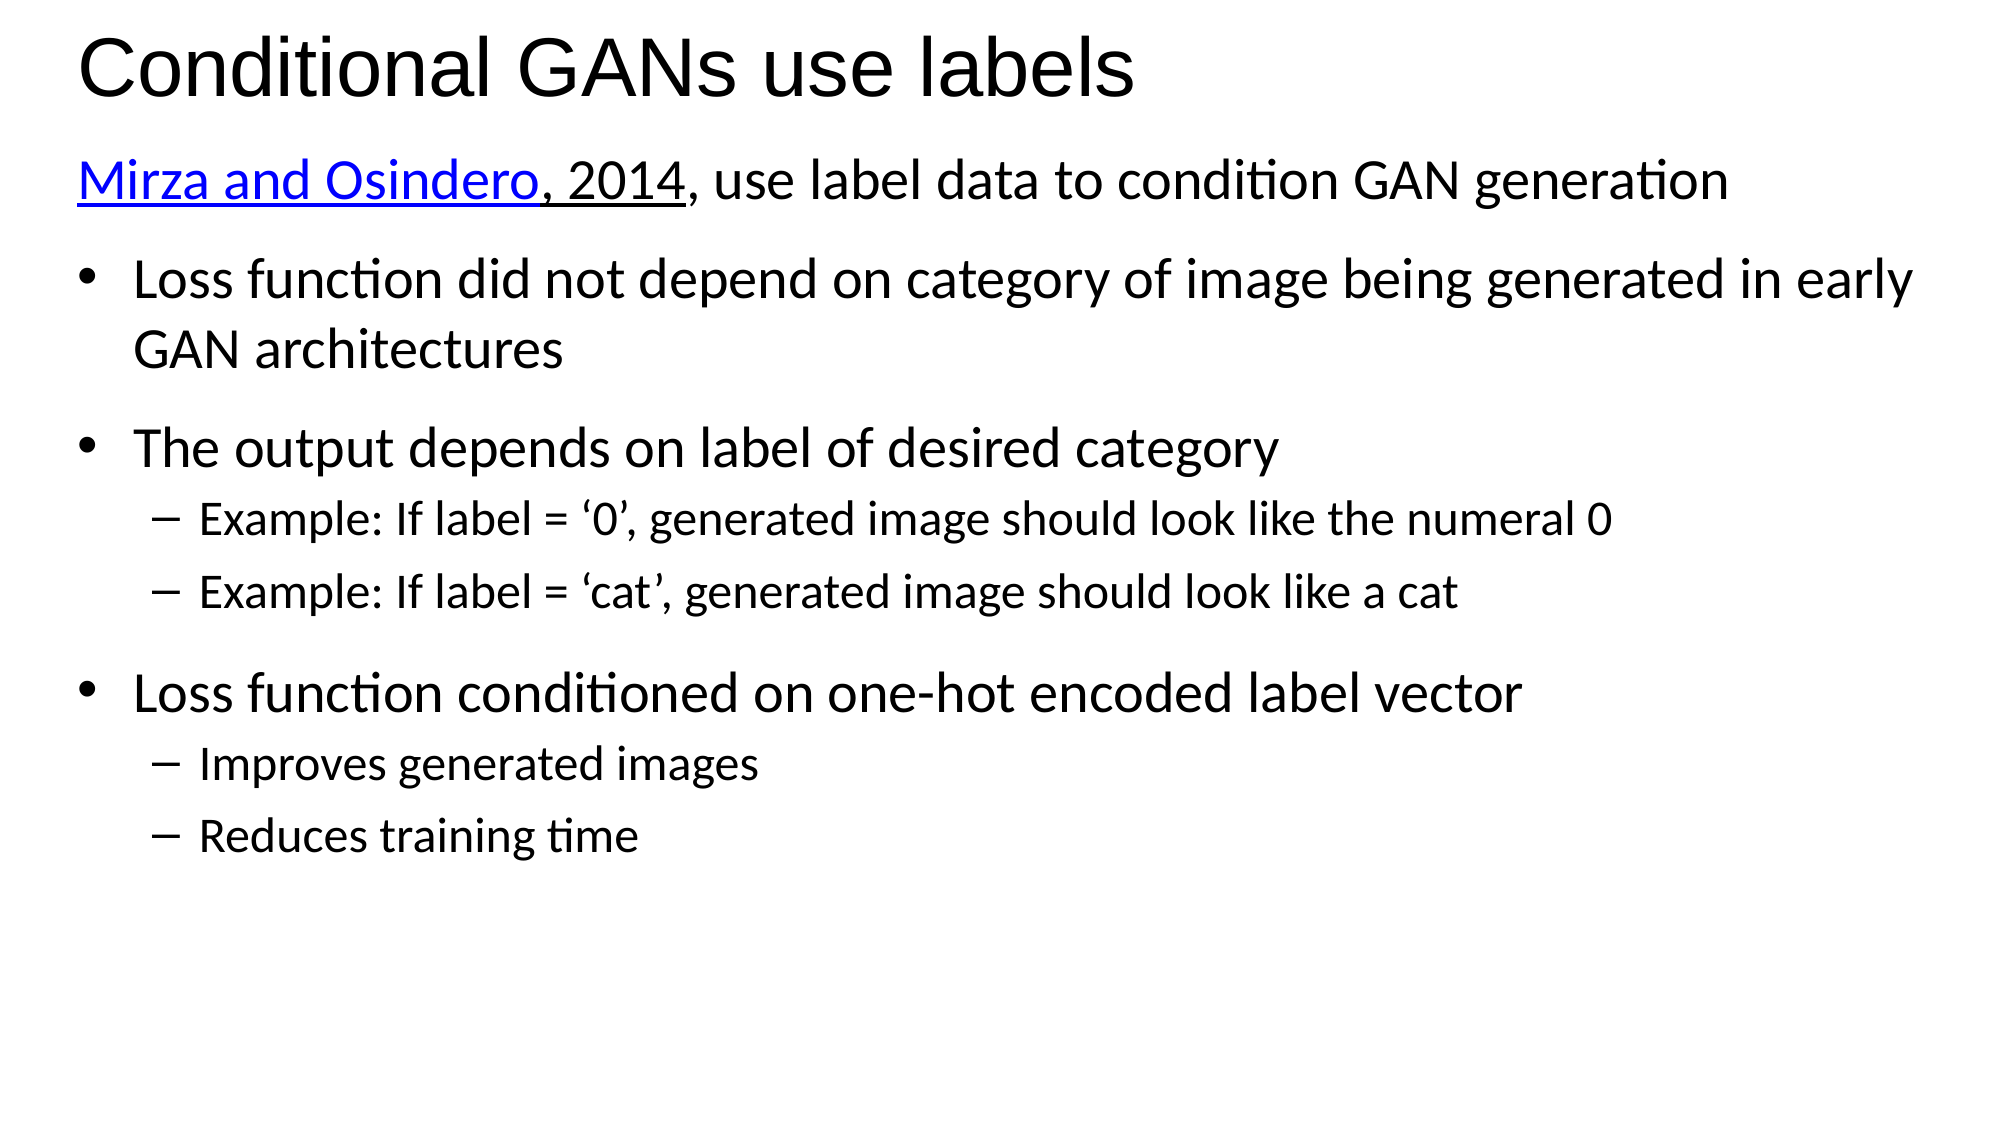

# Conditional GANs use labels
Mirza and Osindero, 2014, use label data to condition GAN generation
Loss function did not depend on category of image being generated in early GAN architectures
The output depends on label of desired category
Example: If label = ‘0’, generated image should look like the numeral 0
Example: If label = ‘cat’, generated image should look like a cat
Loss function conditioned on one-hot encoded label vector
Improves generated images
Reduces training time